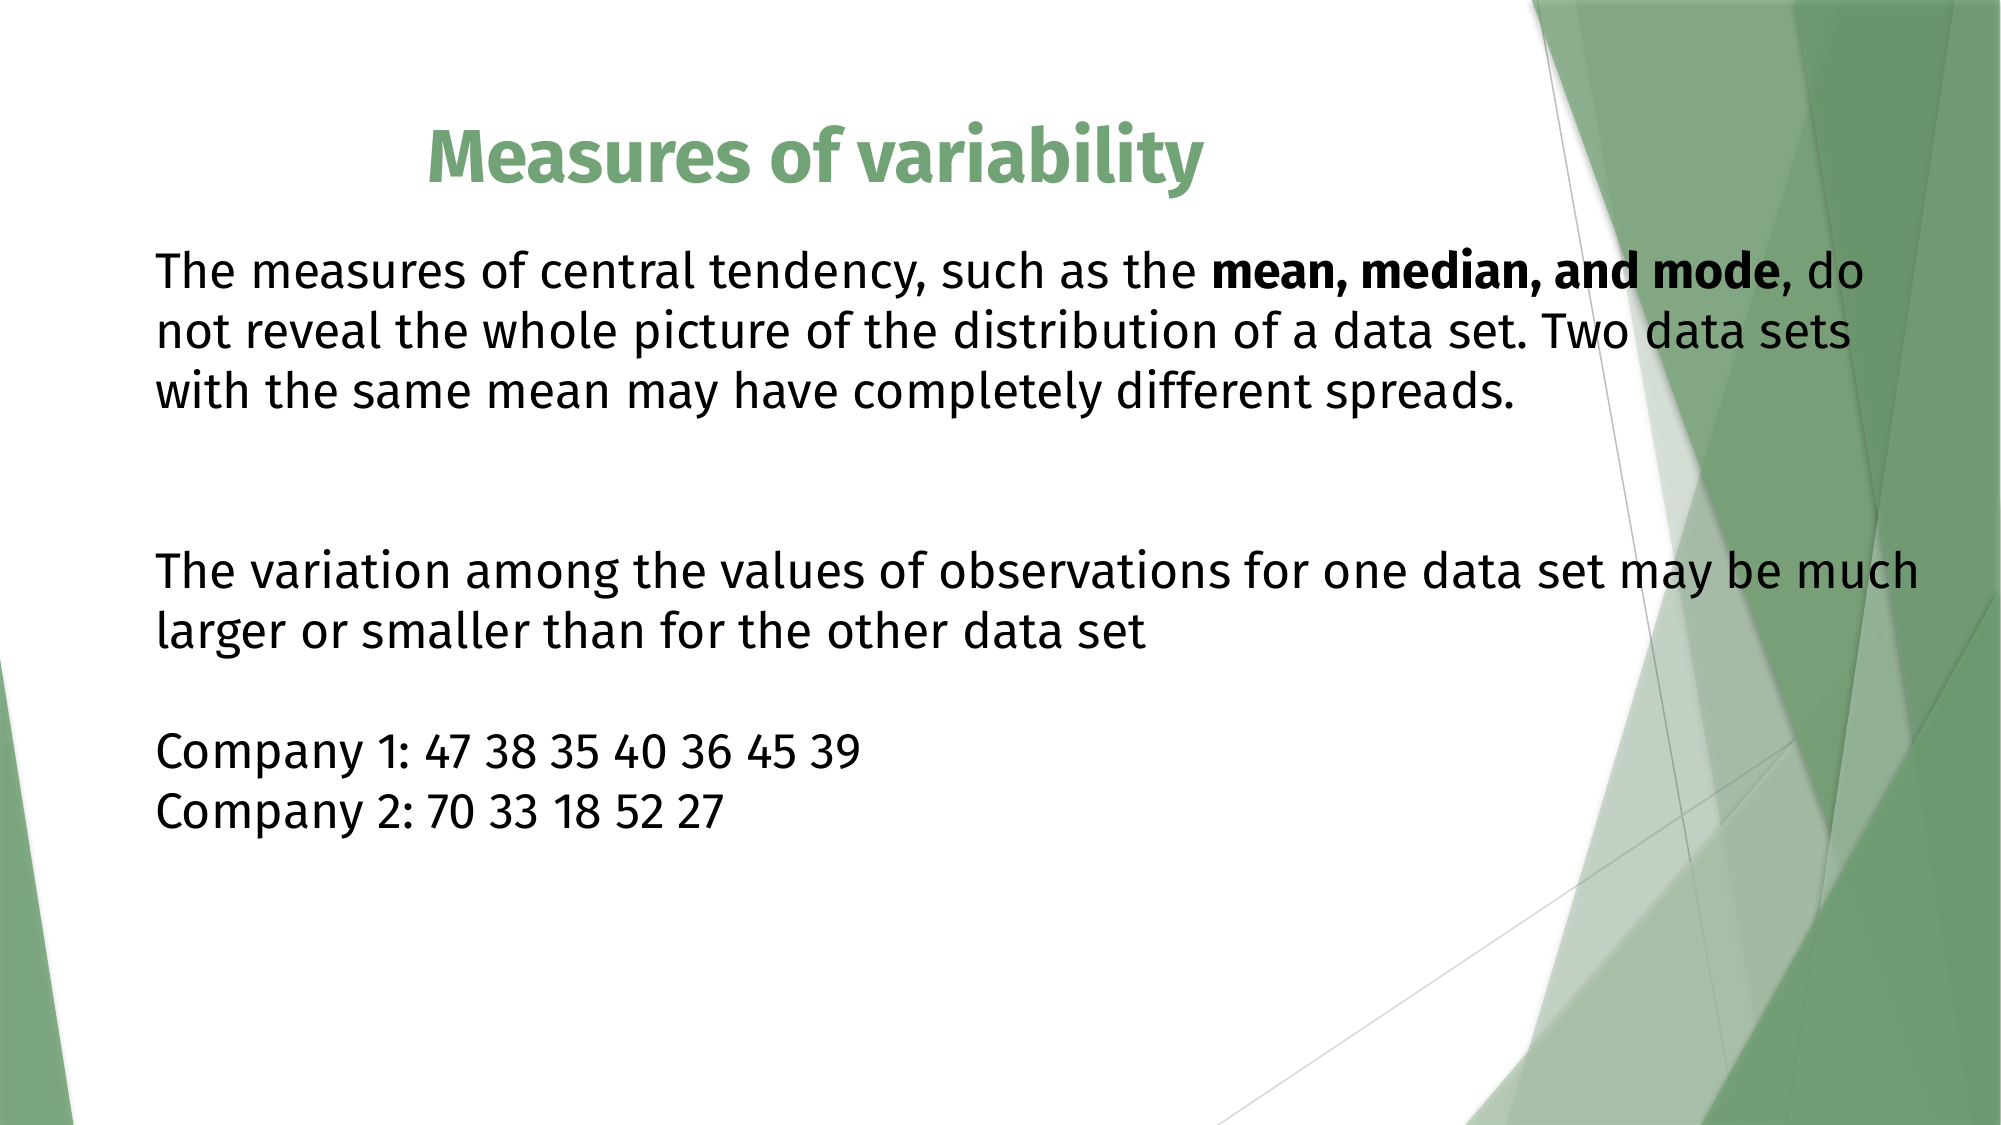

# Measures of variability
The measures of central tendency, such as the mean, median, and mode, do not reveal the whole picture of the distribution of a data set. Two data sets with the same mean may have completely different spreads.

The variation among the values of observations for one data set may be much
larger or smaller than for the other data set

Company 1: 47 38 35 40 36 45 39
Company 2: 70 33 18 52 27